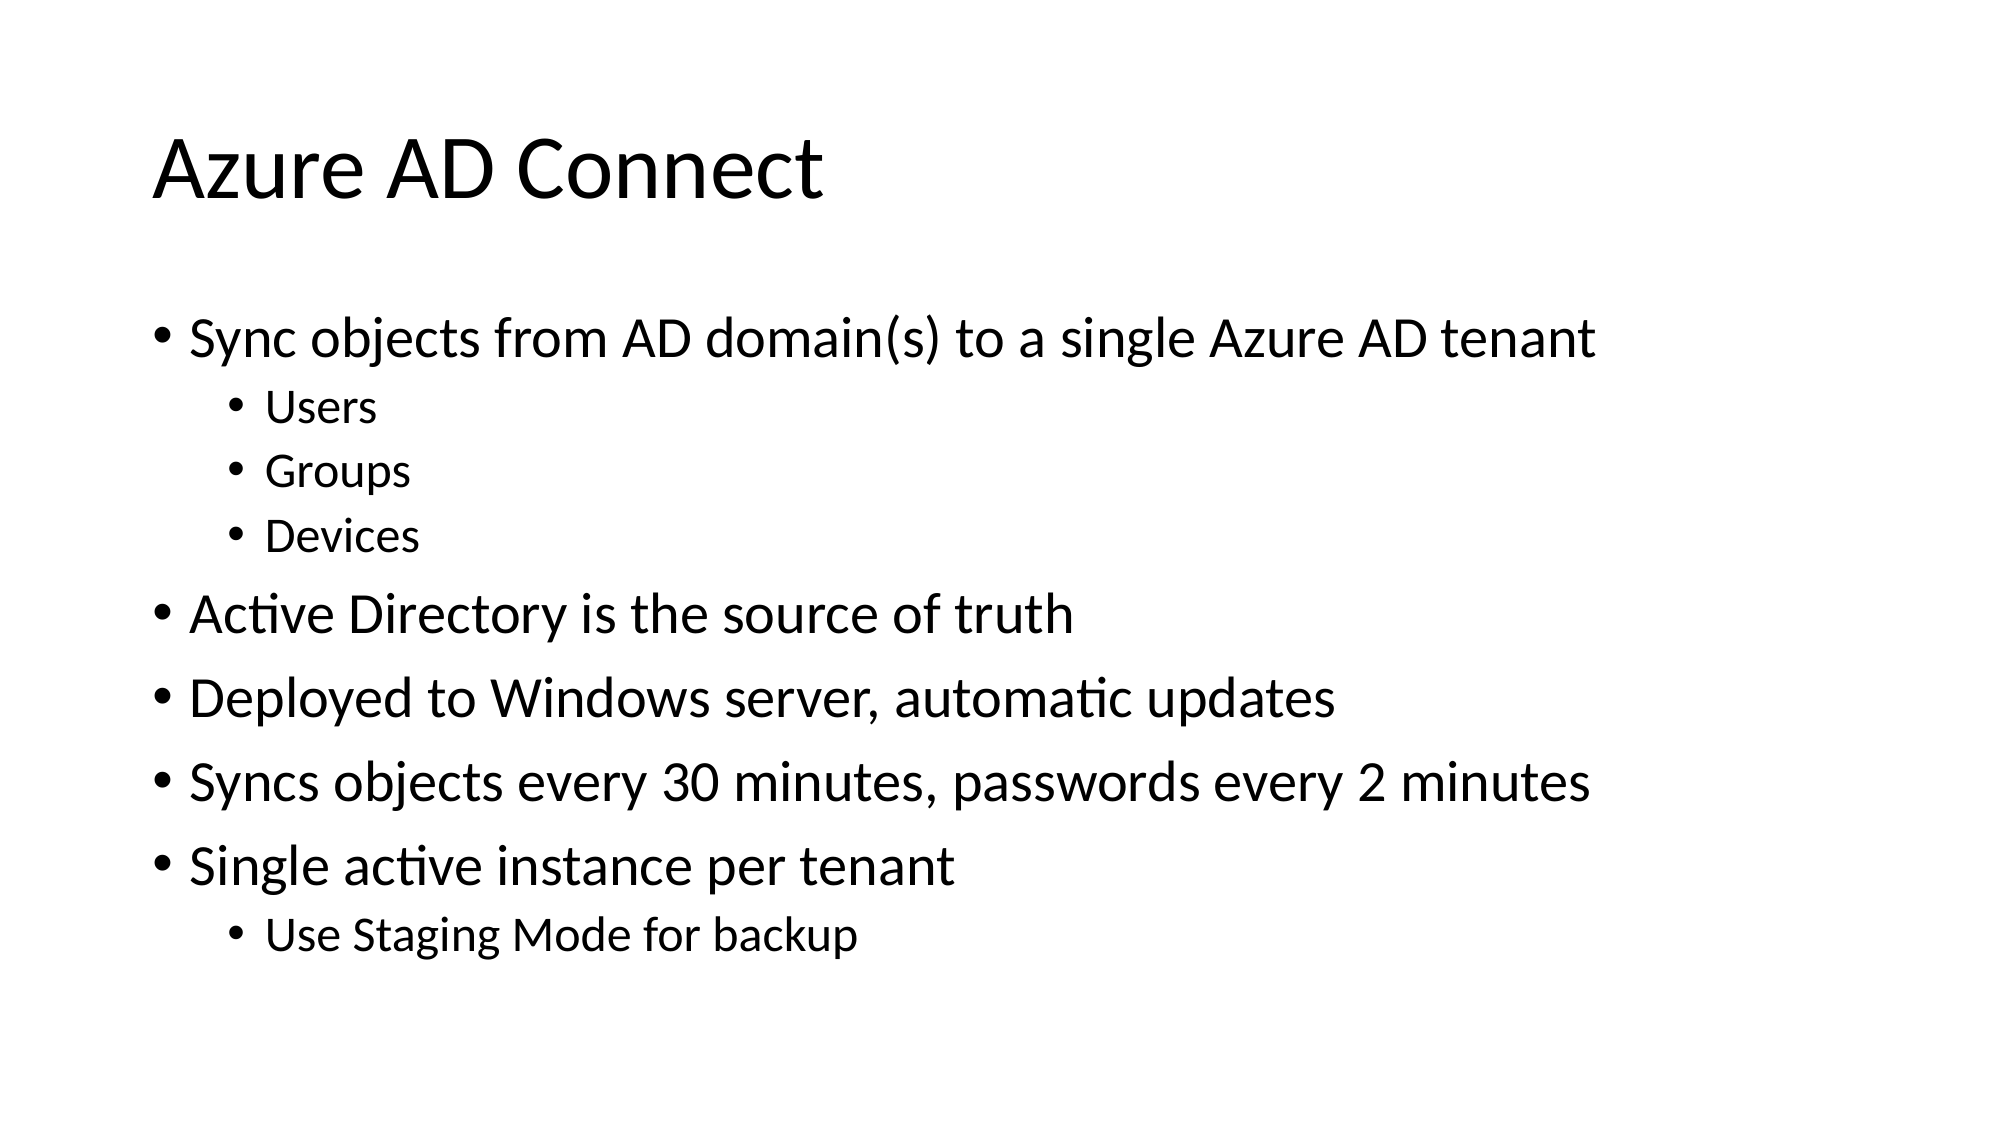

# Azure AD Connect
Sync objects from AD domain(s) to a single Azure AD tenant
Users
Groups
Devices
Active Directory is the source of truth
Deployed to Windows server, automatic updates
Syncs objects every 30 minutes, passwords every 2 minutes
Single active instance per tenant
Use Staging Mode for backup